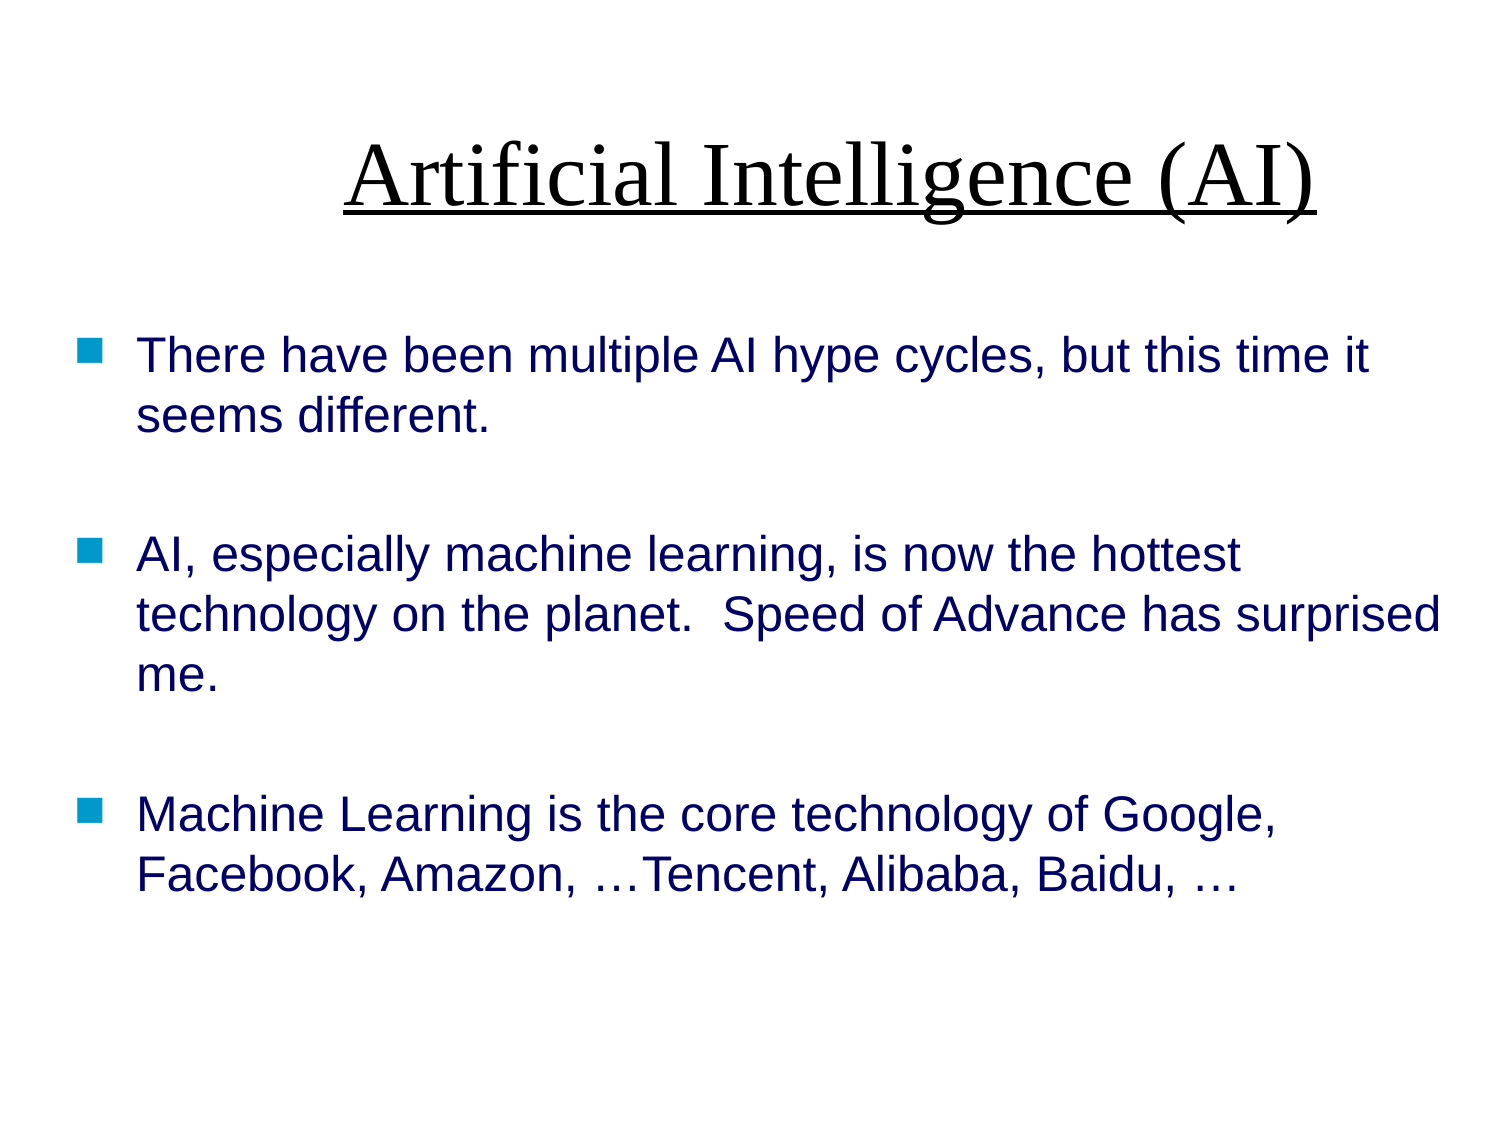

# Artificial Intelligence (AI)
There have been multiple AI hype cycles, but this time it seems different.

AI, especially machine learning, is now the hottest technology on the planet.  Speed of Advance has surprised me.

Machine Learning is the core technology of Google, Facebook, Amazon, …Tencent, Alibaba, Baidu, …